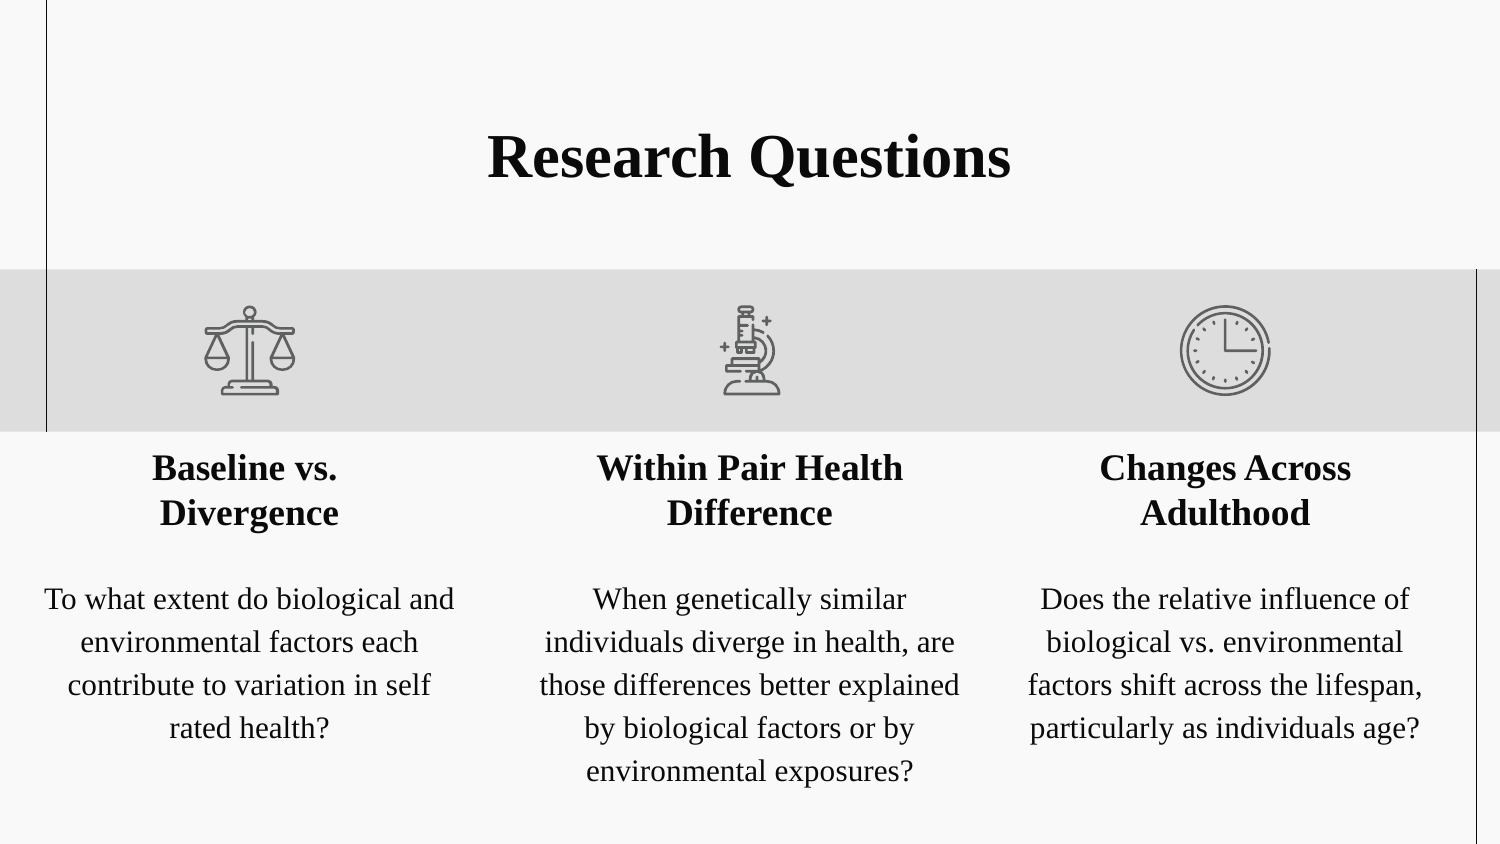

# Research Questions

Baseline vs.
Divergence
Within Pair Health Difference
Changes Across Adulthood
To what extent do biological and environmental factors each contribute to variation in self rated health?
When genetically similar individuals diverge in health, are those differences better explained by biological factors or by environmental exposures?
Does the relative influence of biological vs. environmental factors shift across the lifespan, particularly as individuals age?